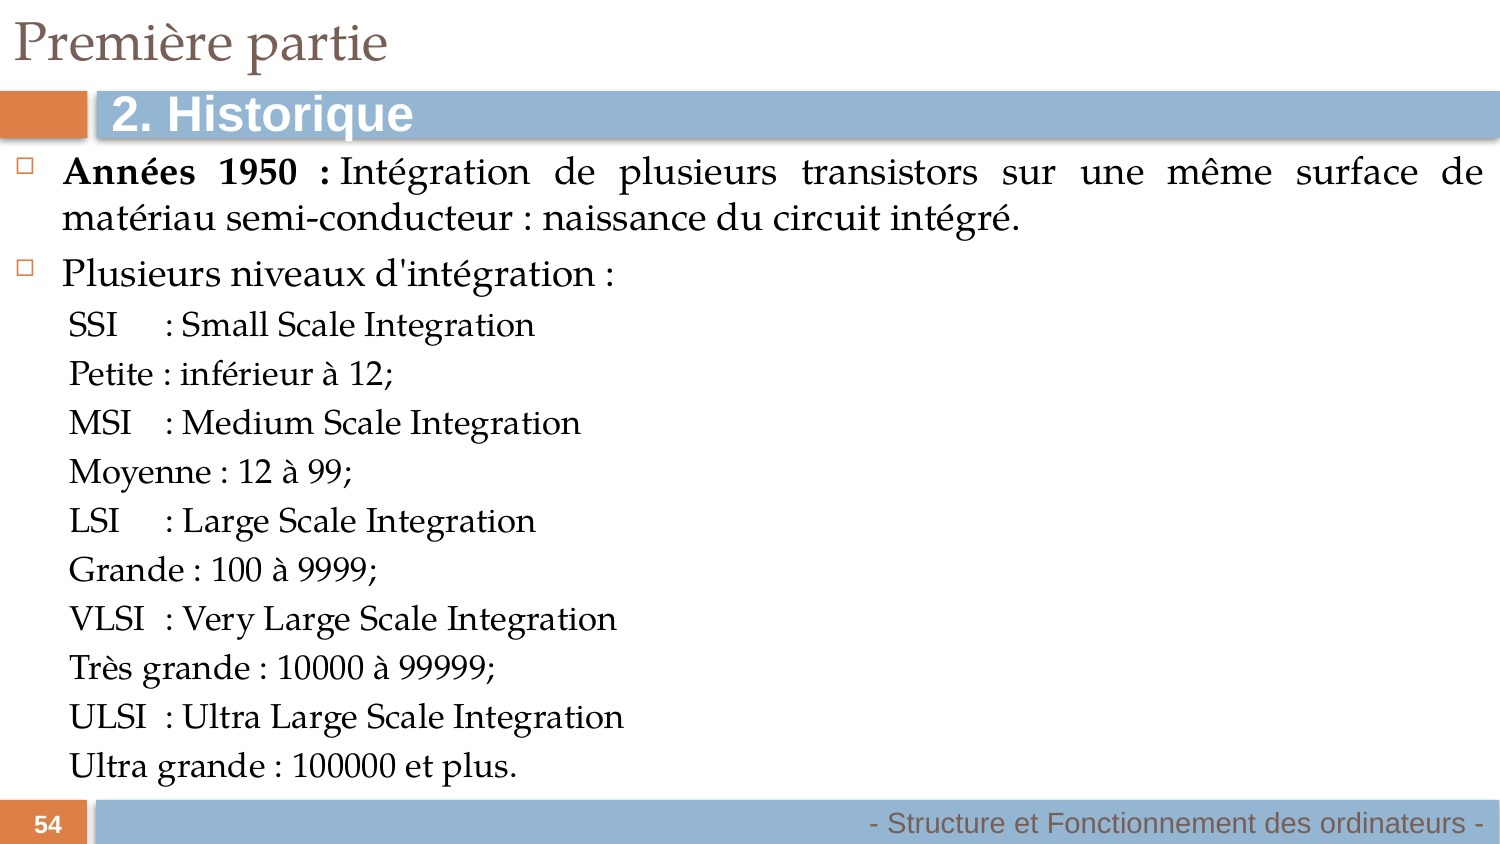

# Première partie
2. Historique
Années 1950 : Intégration de plusieurs transistors sur une même surface de matériau semi-conducteur : naissance du circuit intégré.
Plusieurs niveaux d'intégration :
SSI 		: Small Scale Integration
		Petite : inférieur à 12;
MSI 		: Medium Scale Integration
		Moyenne : 12 à 99;
LSI 		: Large Scale Integration
		Grande : 100 à 9999;
VLSI		: Very Large Scale Integration
		Très grande : 10000 à 99999;
ULSI		: Ultra Large Scale Integration
		Ultra grande : 100000 et plus.
- Structure et Fonctionnement des ordinateurs -